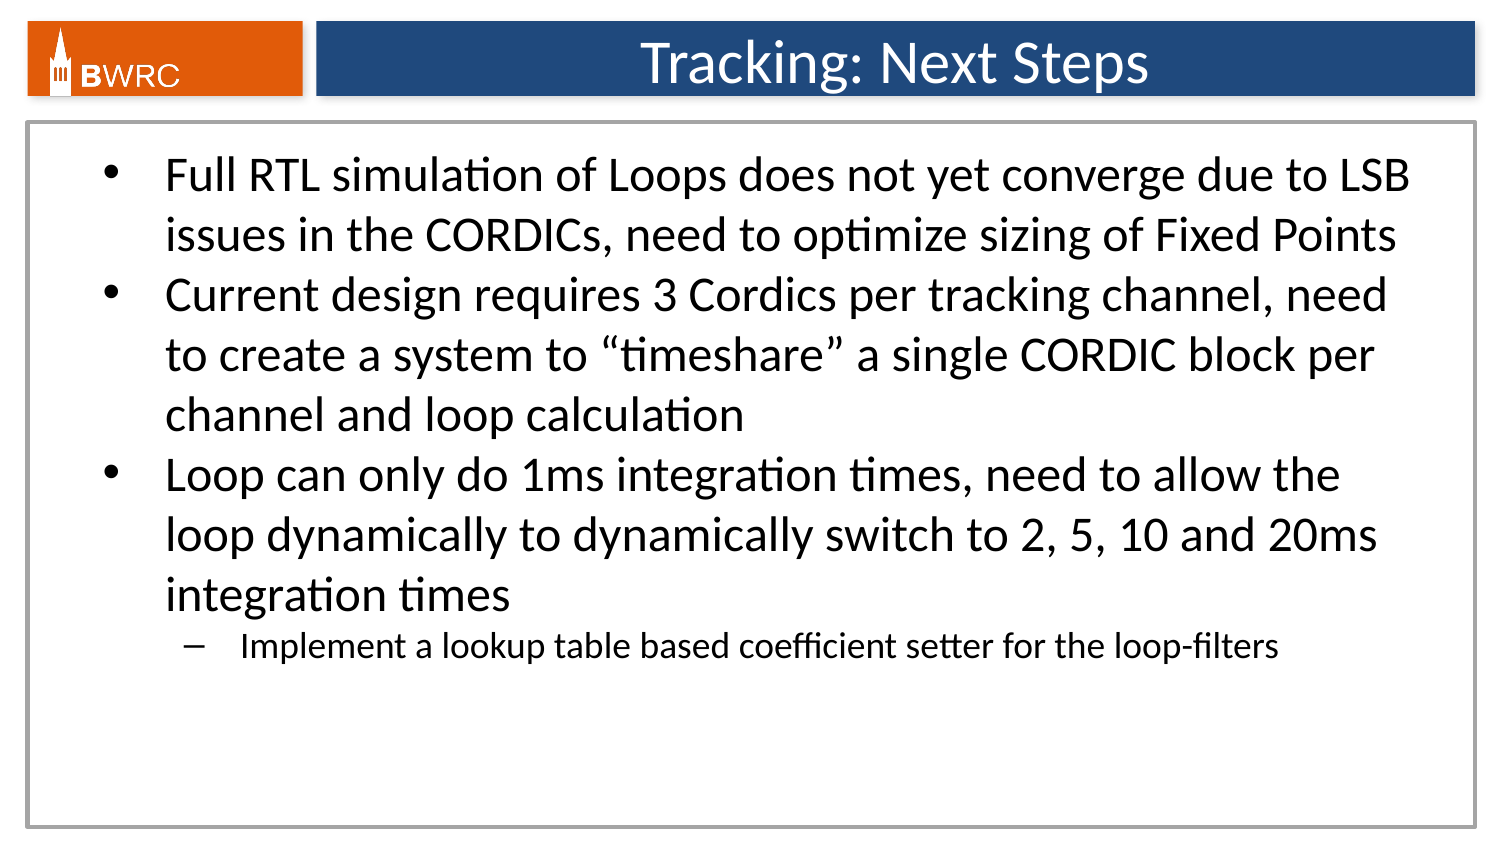

# Tracking: Next Steps
Full RTL simulation of Loops does not yet converge due to LSB issues in the CORDICs, need to optimize sizing of Fixed Points
Current design requires 3 Cordics per tracking channel, need to create a system to “timeshare” a single CORDIC block per channel and loop calculation
Loop can only do 1ms integration times, need to allow the loop dynamically to dynamically switch to 2, 5, 10 and 20ms integration times
Implement a lookup table based coefficient setter for the loop-filters